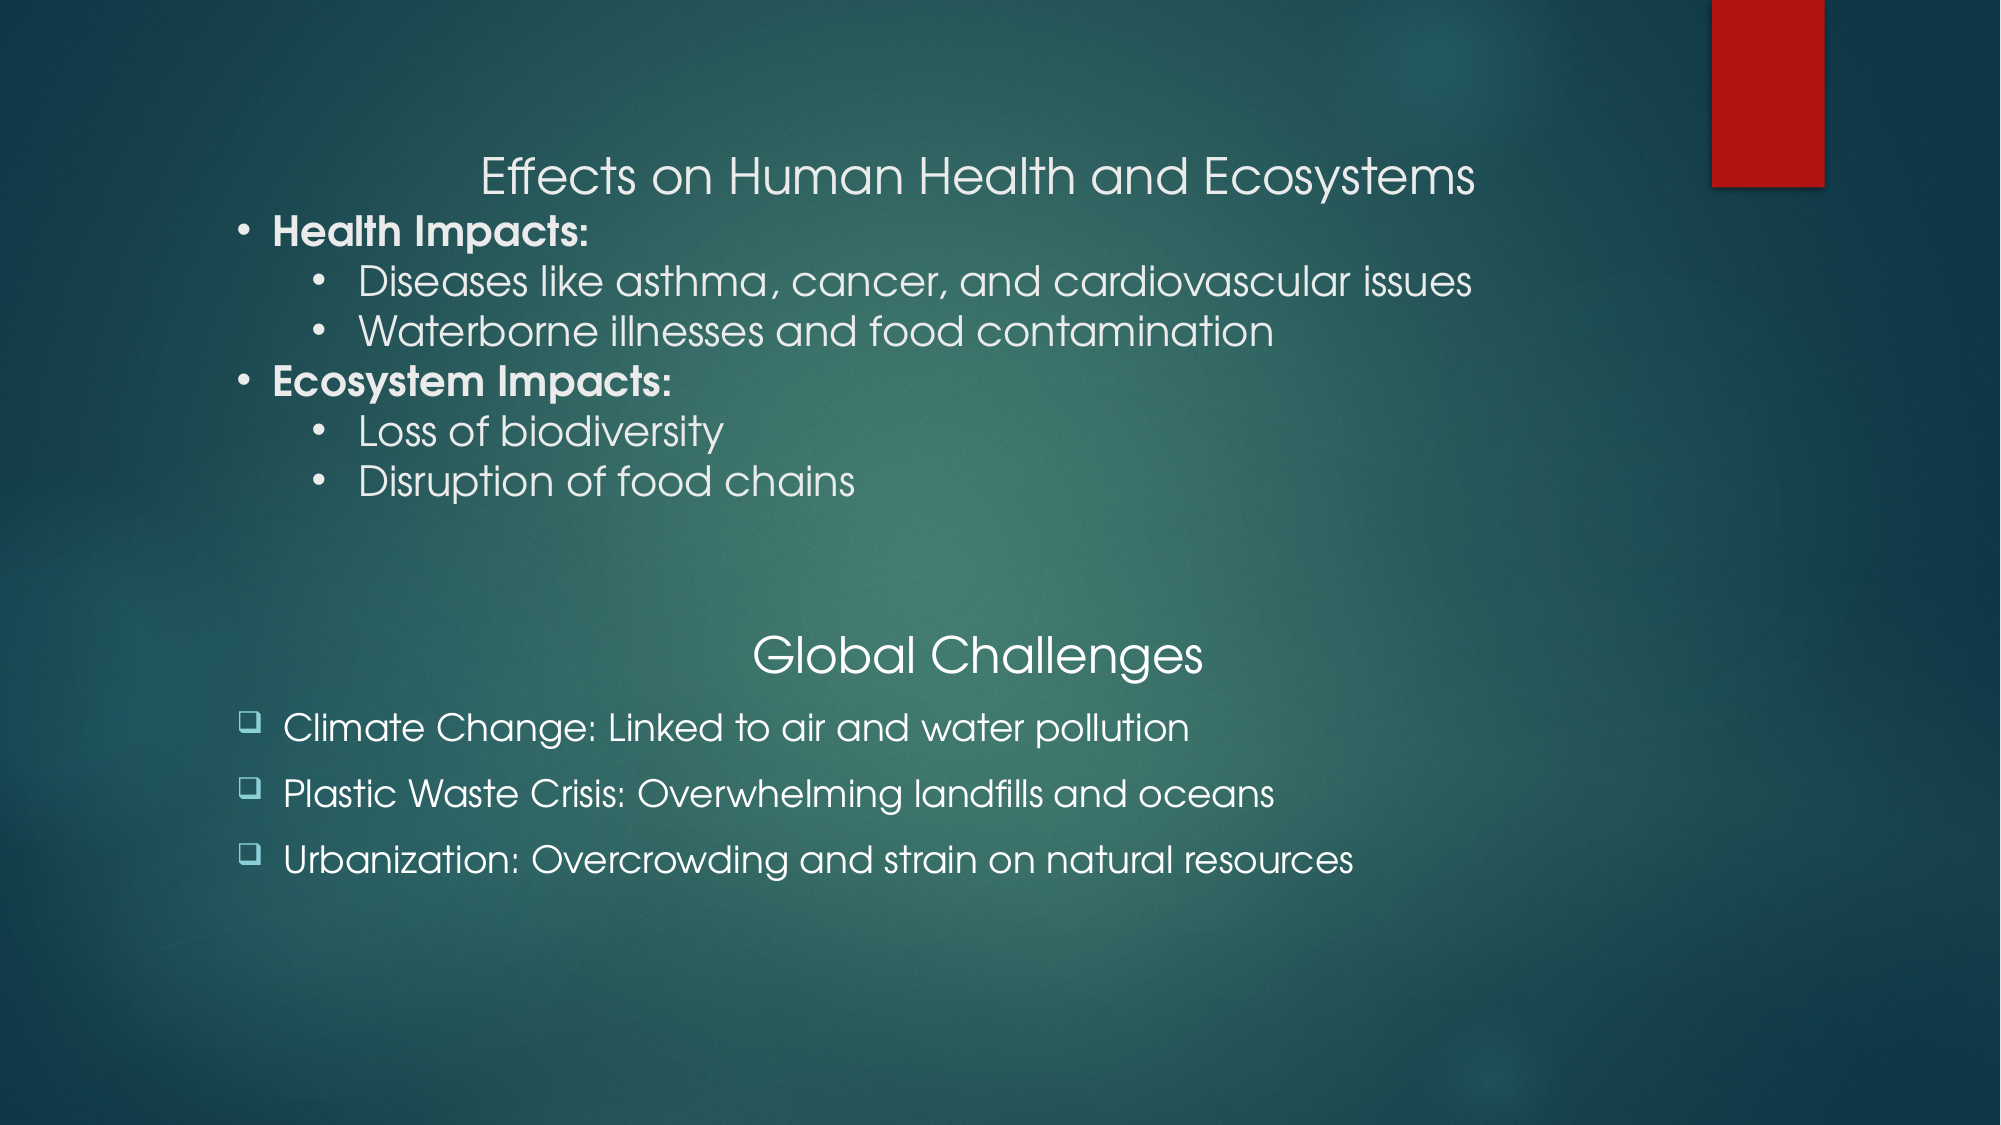

# Effects on Human Health and Ecosystems
Health Impacts:
Diseases like asthma, cancer, and cardiovascular issues
Waterborne illnesses and food contamination
Ecosystem Impacts:
Loss of biodiversity
Disruption of food chains
Global Challenges
Climate Change: Linked to air and water pollution
Plastic Waste Crisis: Overwhelming landfills and oceans
Urbanization: Overcrowding and strain on natural resources